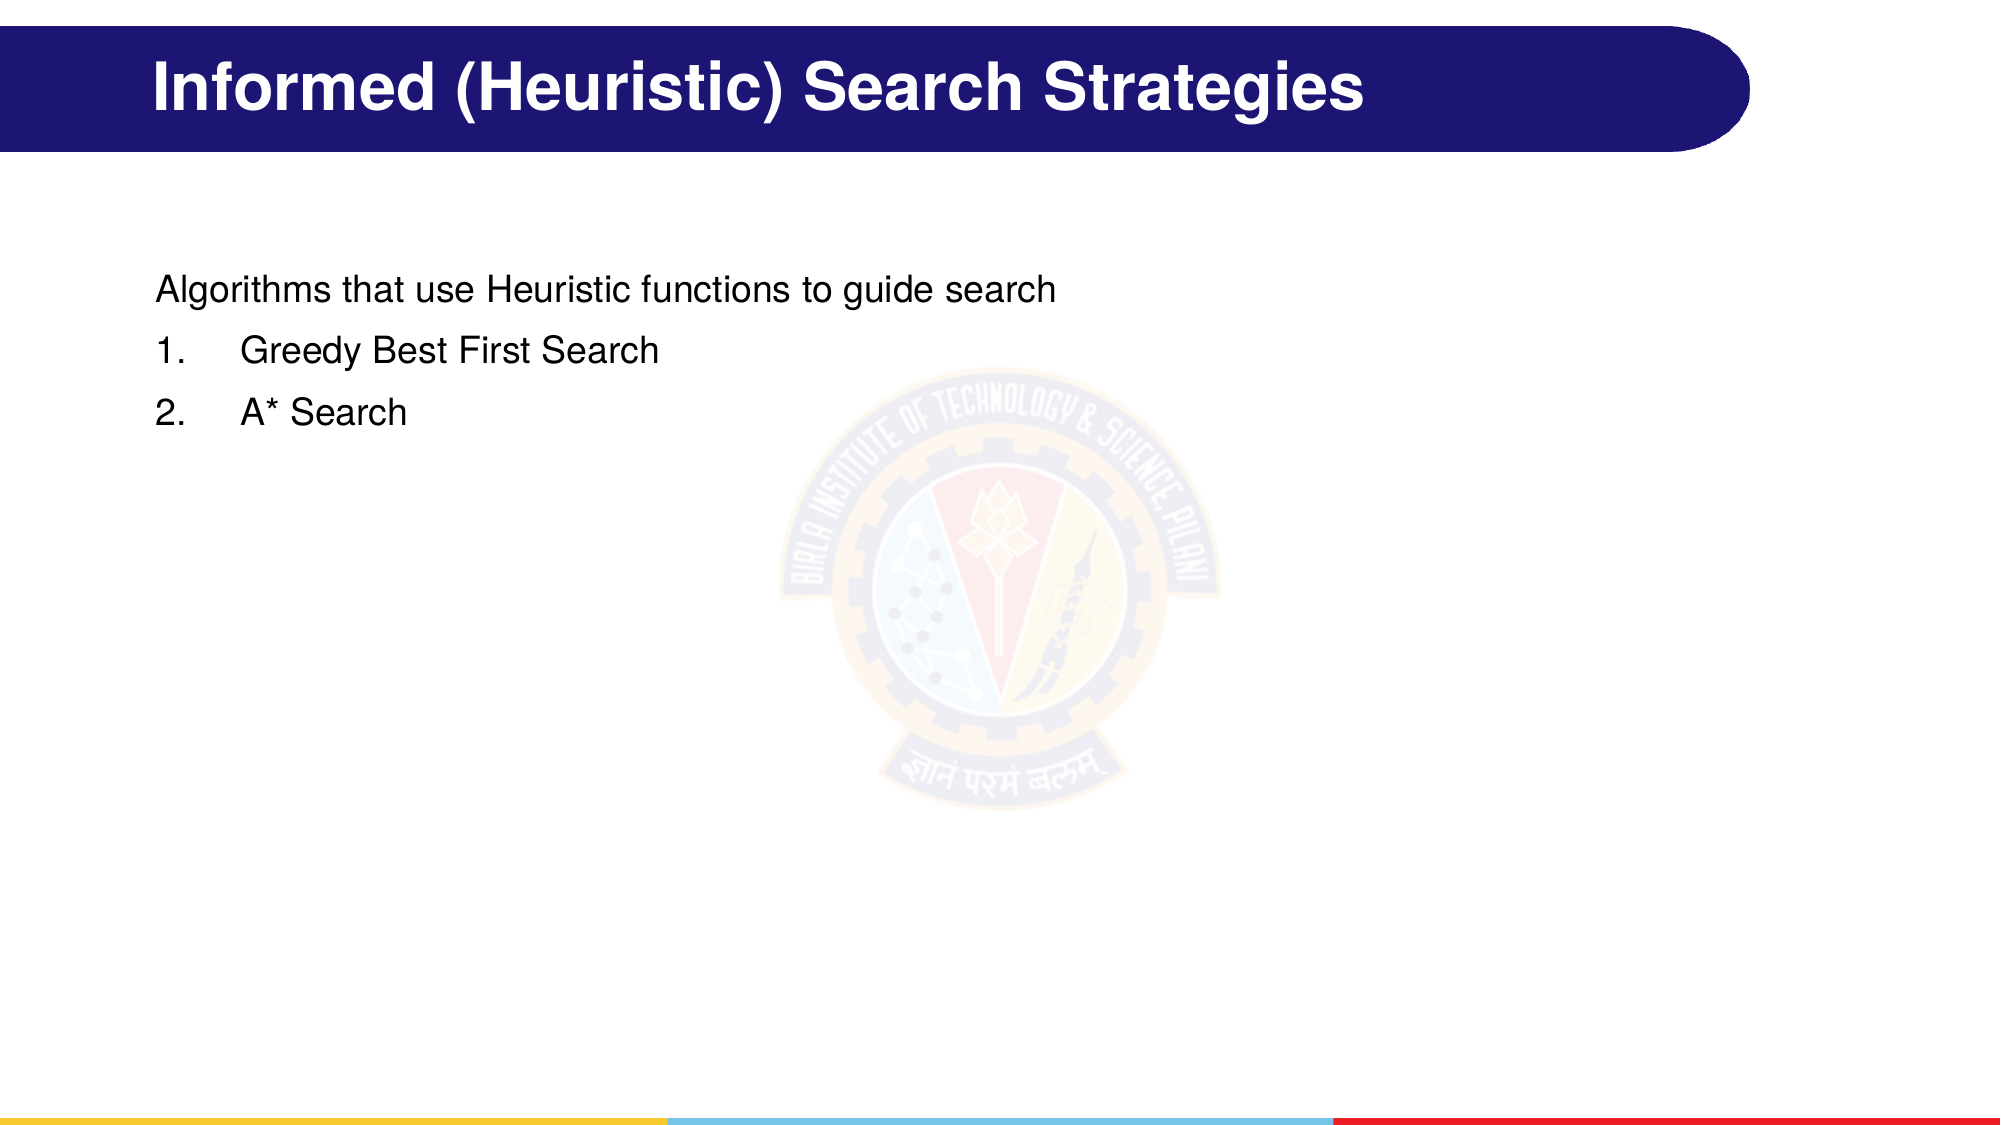

# Informed (Heuristic) Search Strategies

Algorithms that use Heuristic functions to guide search
Greedy Best First Search
A* Search